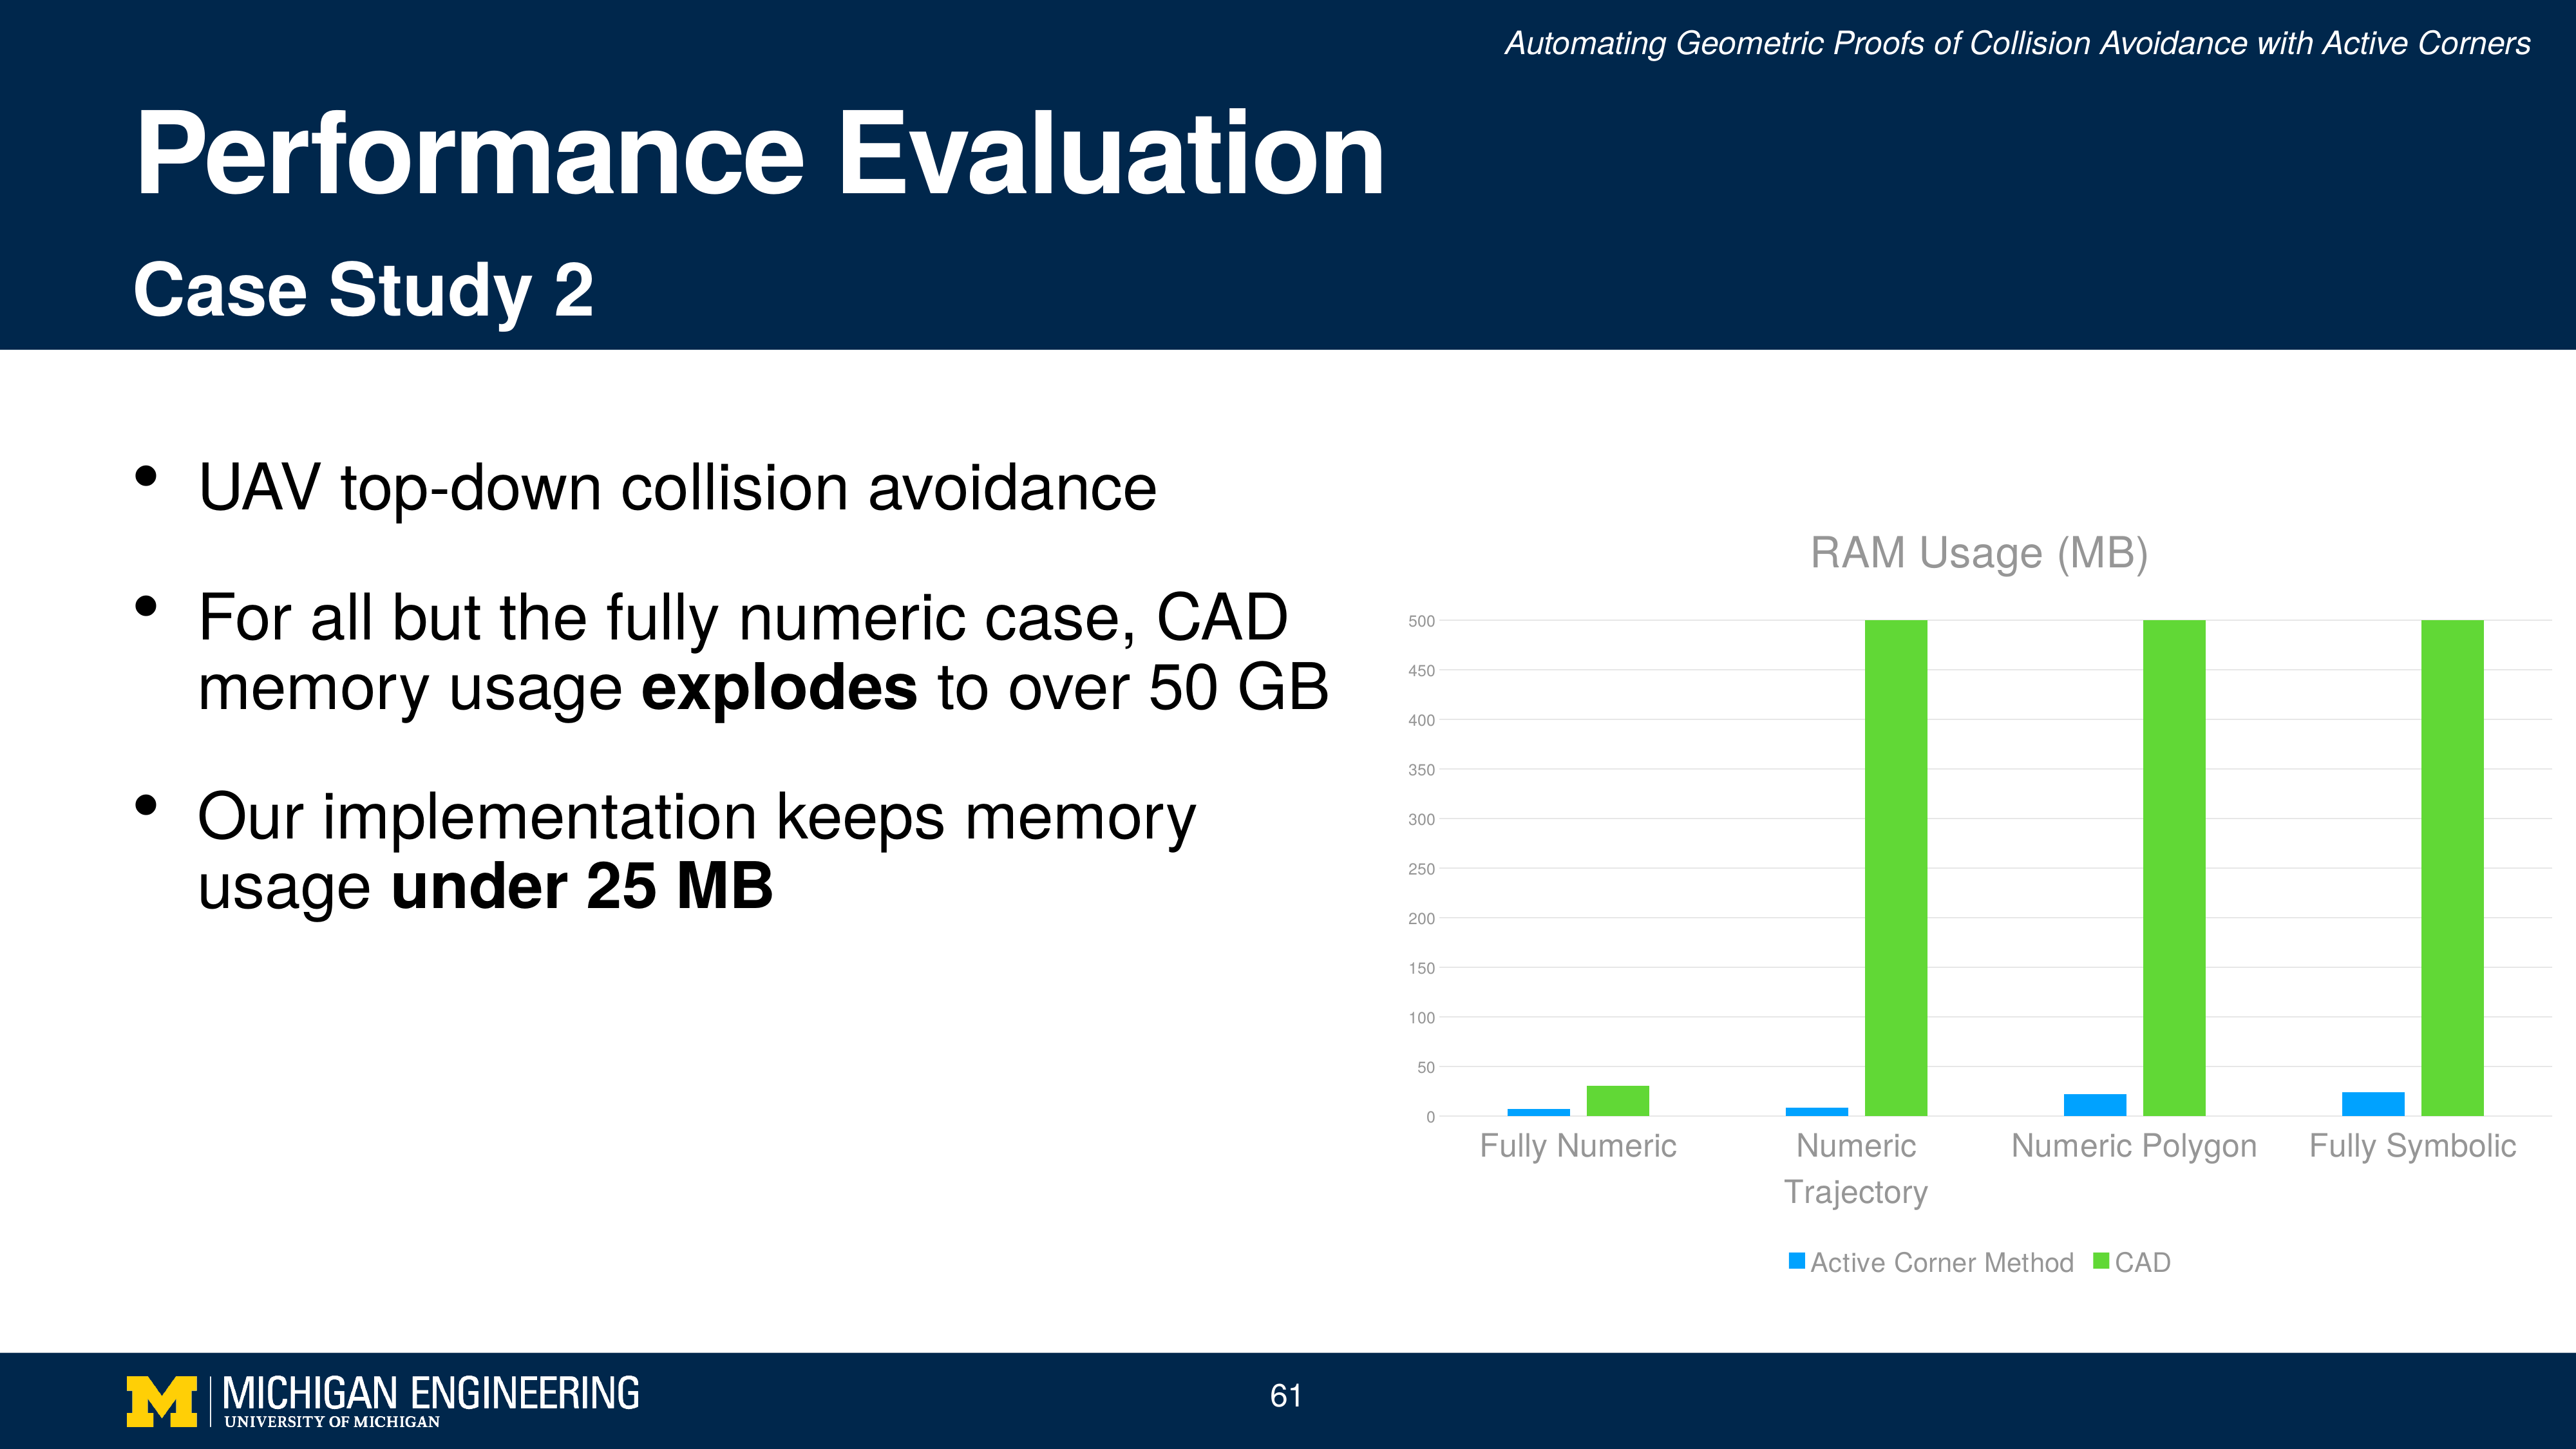

Automating Geometric Proofs of Collision Avoidance with Active Corners
# Performance Evaluation
Case Study 2
UAV top-down collision avoidance
For all but the fully numeric case, CAD memory usage explodes to over 50 GB
Our implementation keeps memory usage under 25 MB

### Chart: RAM Usage (MB)

| Category | Active Corner Method | CAD |
|---|---|---|
| Fully Numeric | 7.1 | 30.89 |
| Numeric Trajectory | 8.4 | 50000.0 |
| Numeric Polygon | 22.0 | 100000.0 |
| Fully Symbolic | 24.0 | 100000.0 |
61